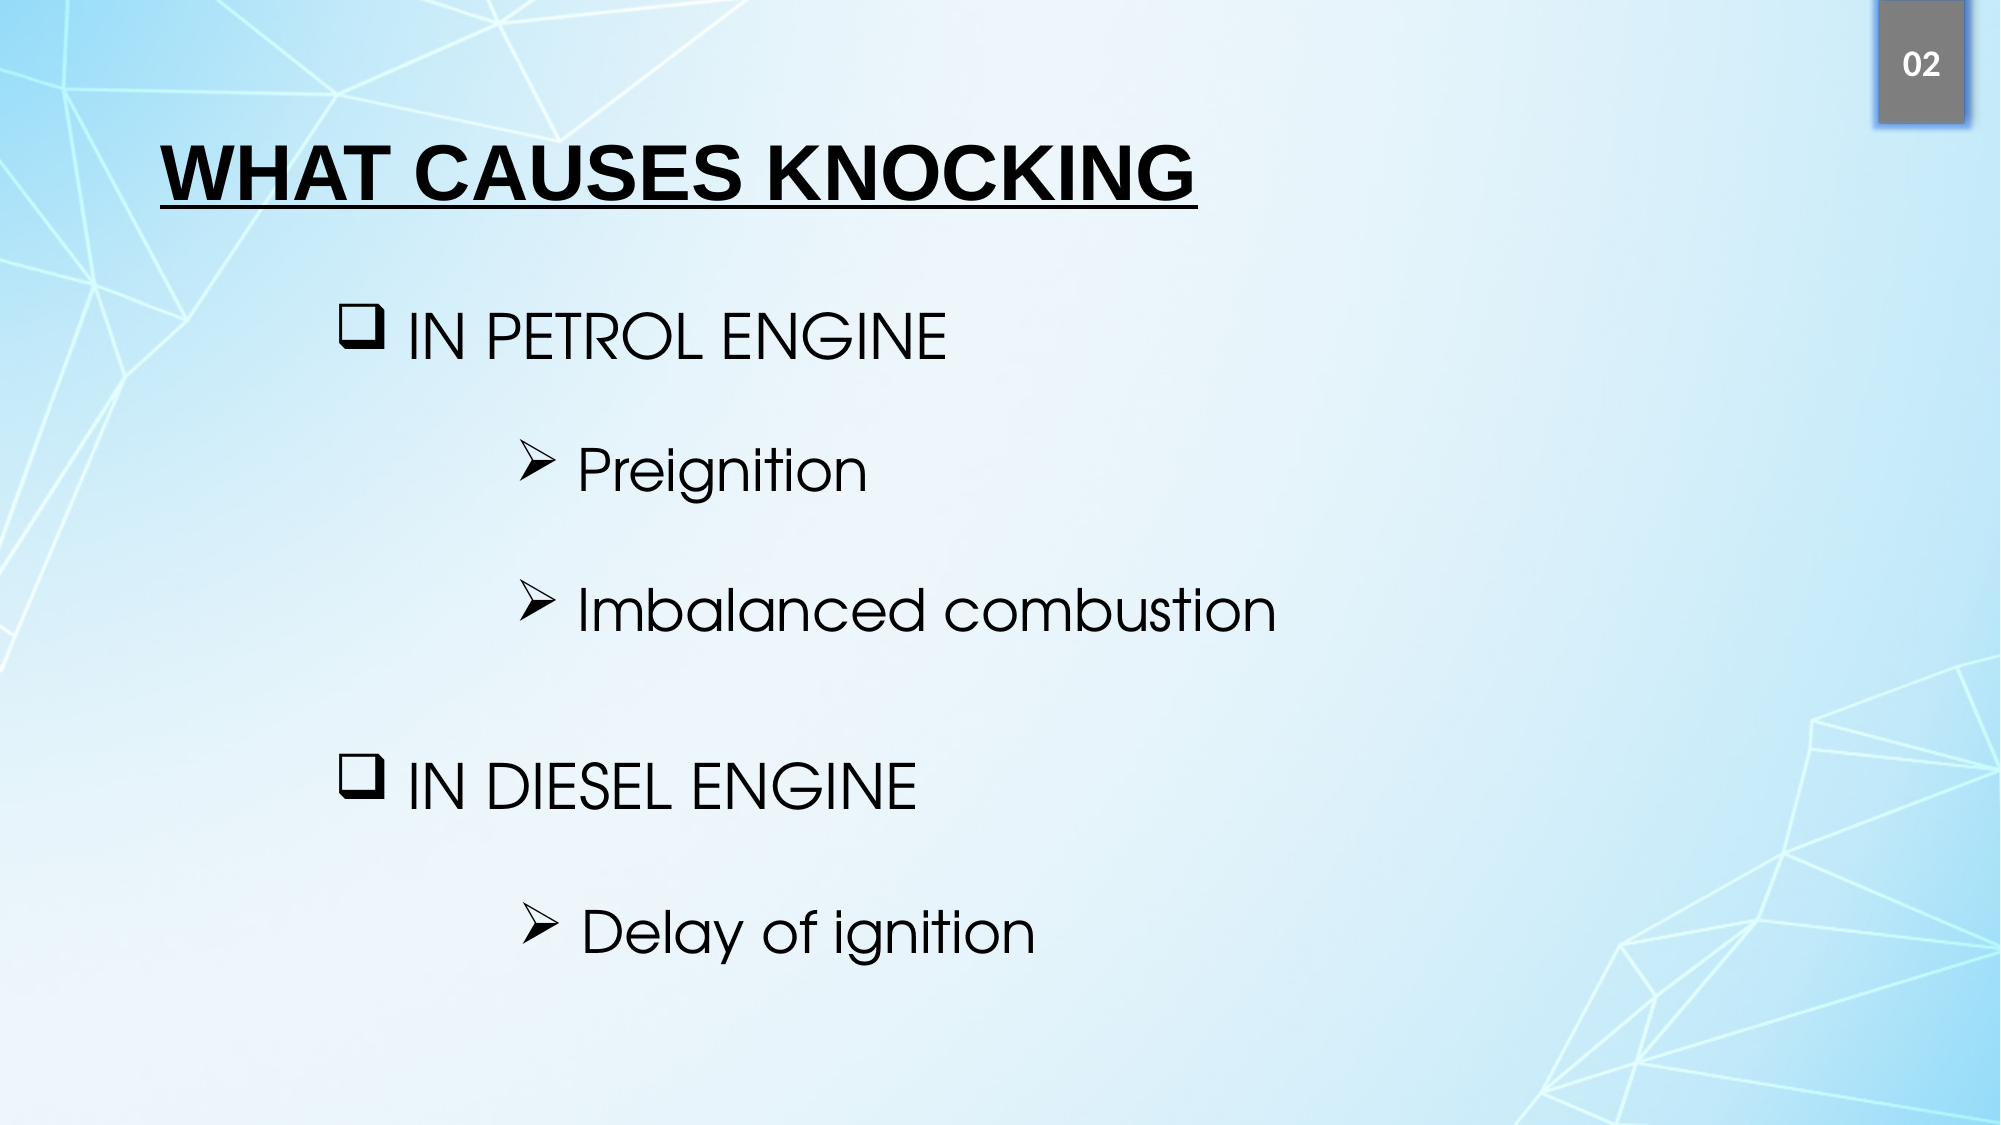

02
WHAT CAUSES KNOCKING

 IN PETROL ENGINE

 IN DIESEL ENGINE

 Preignition

 Imbalanced combustion
 Delay of ignition